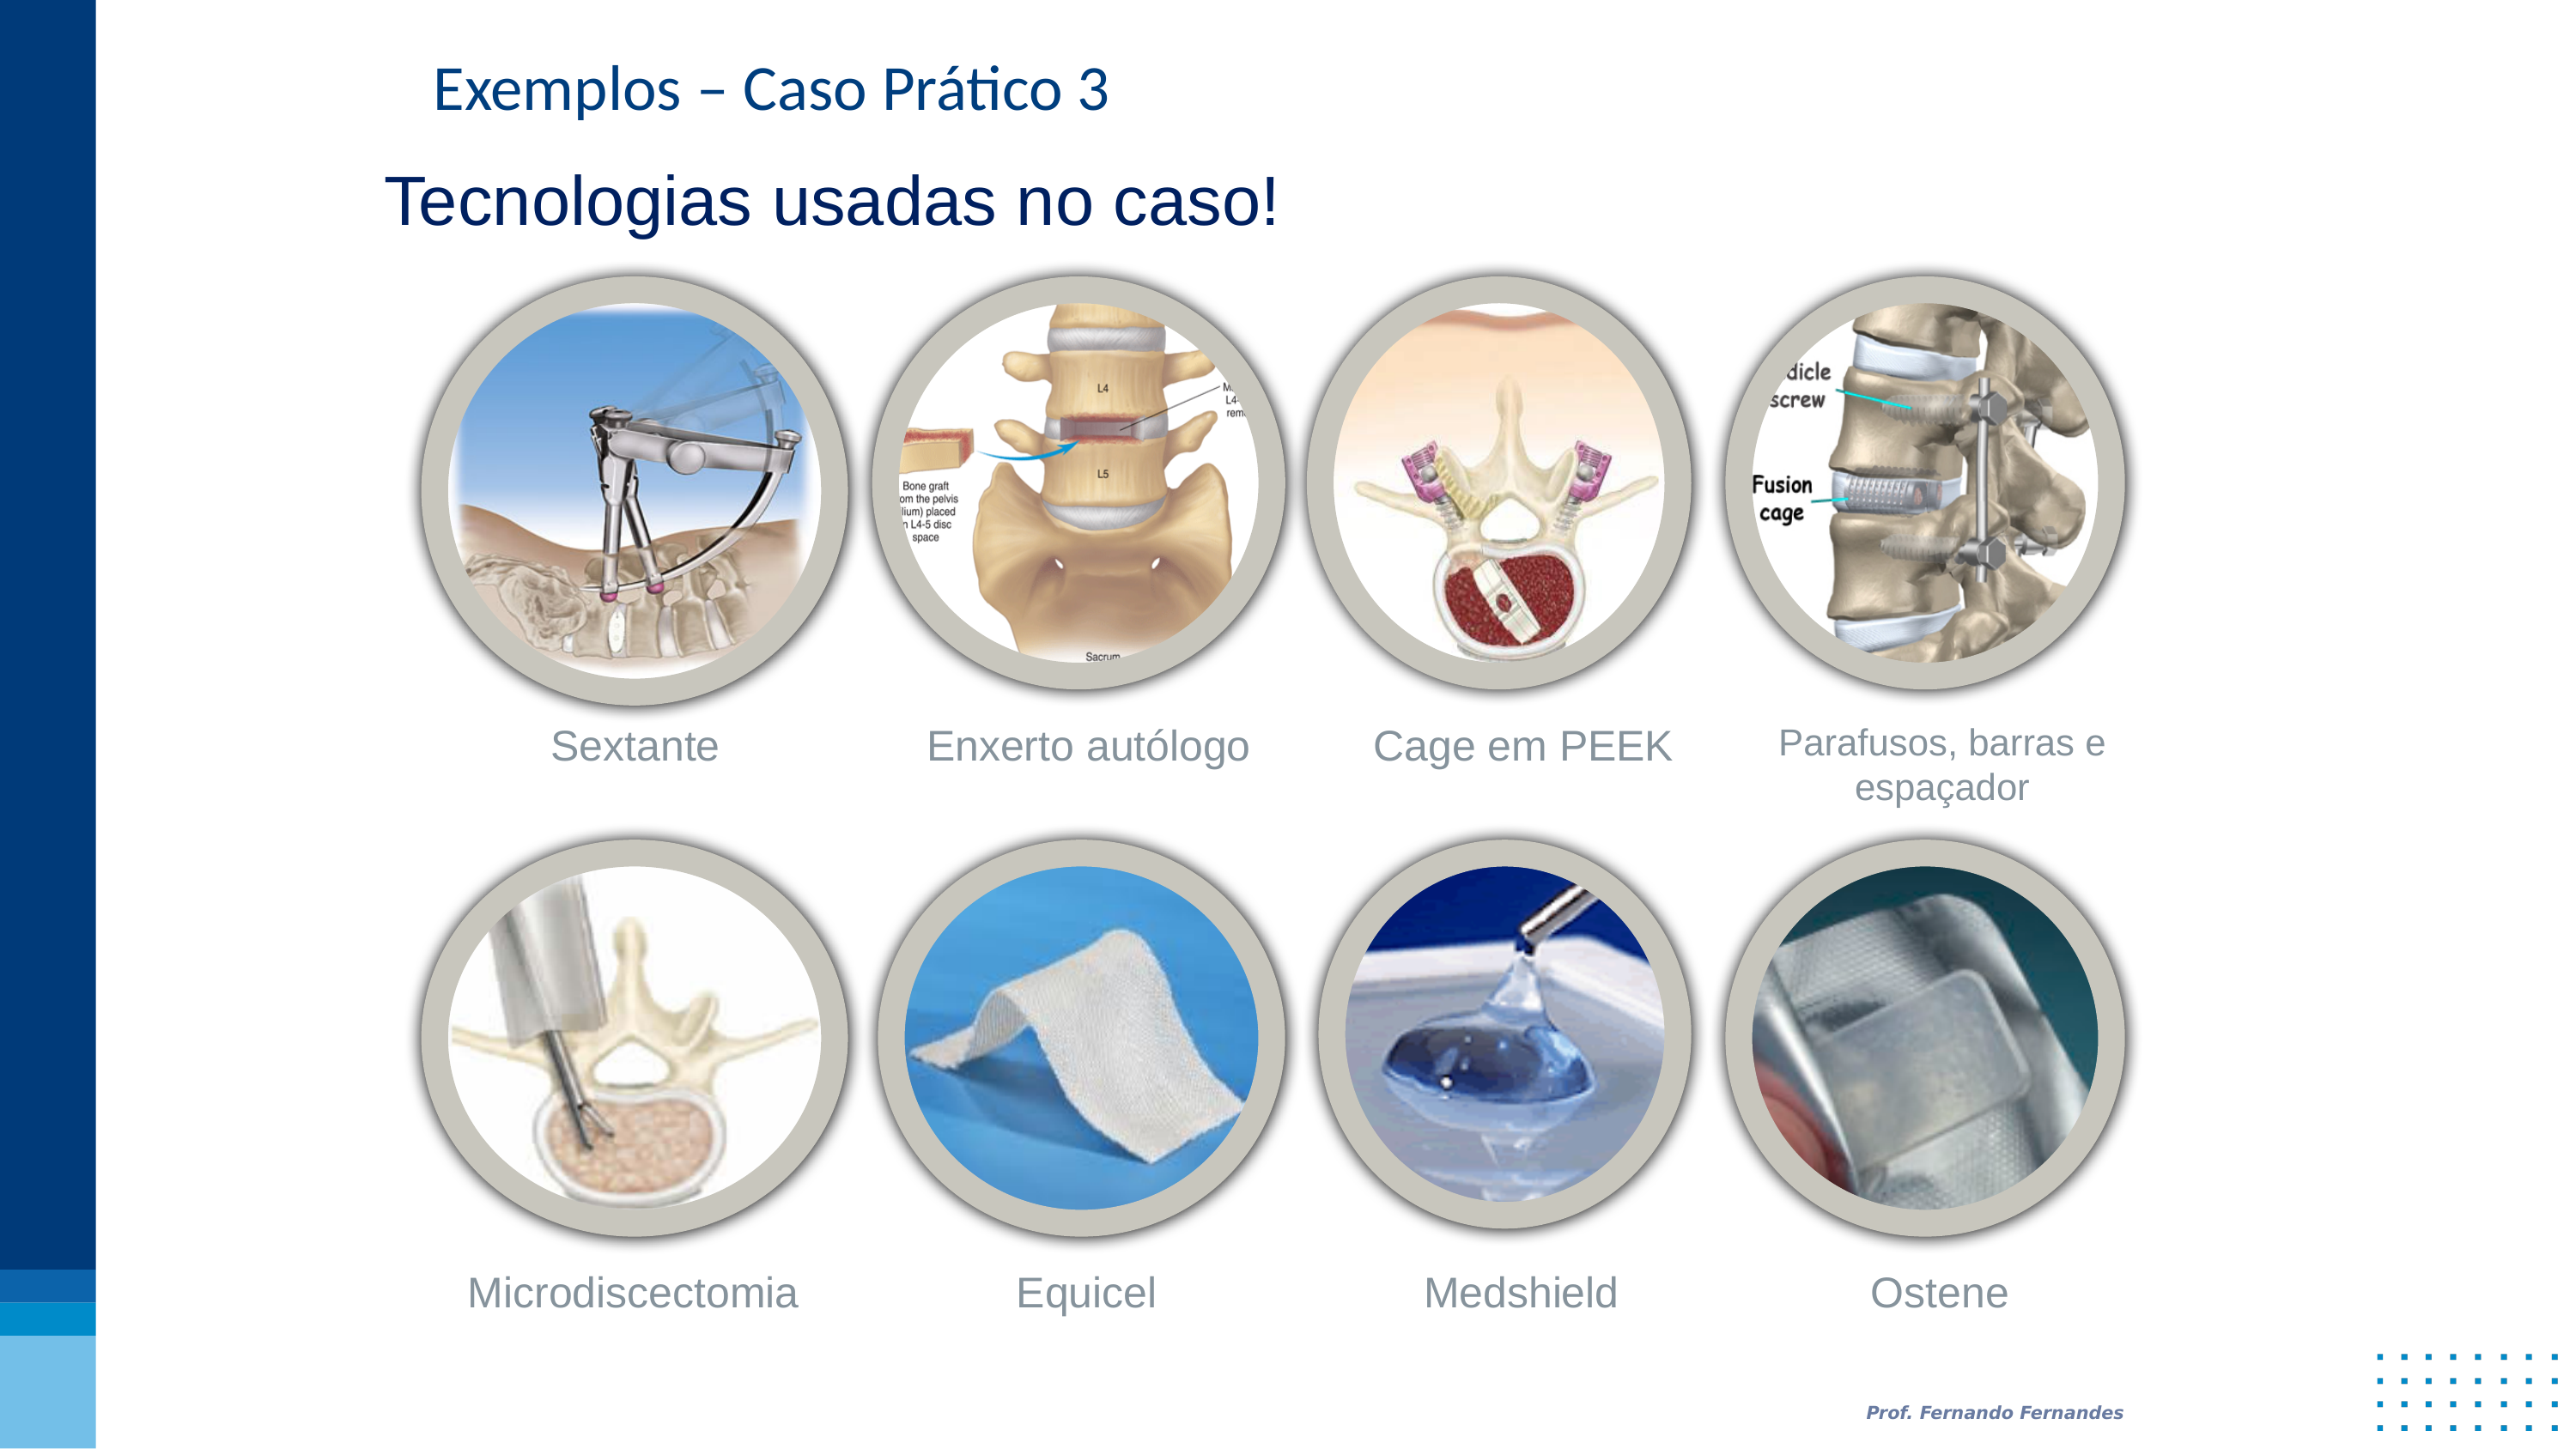

Exemplos – Caso Prático 3
Tecnologias usadas no caso!

Sextante
Enxerto autólogo
Cage em PEEK
Parafusos, barras e espaçador

Microdiscectomia
Equicel
Medshield
Ostene
Prof. Fernando Fernandes